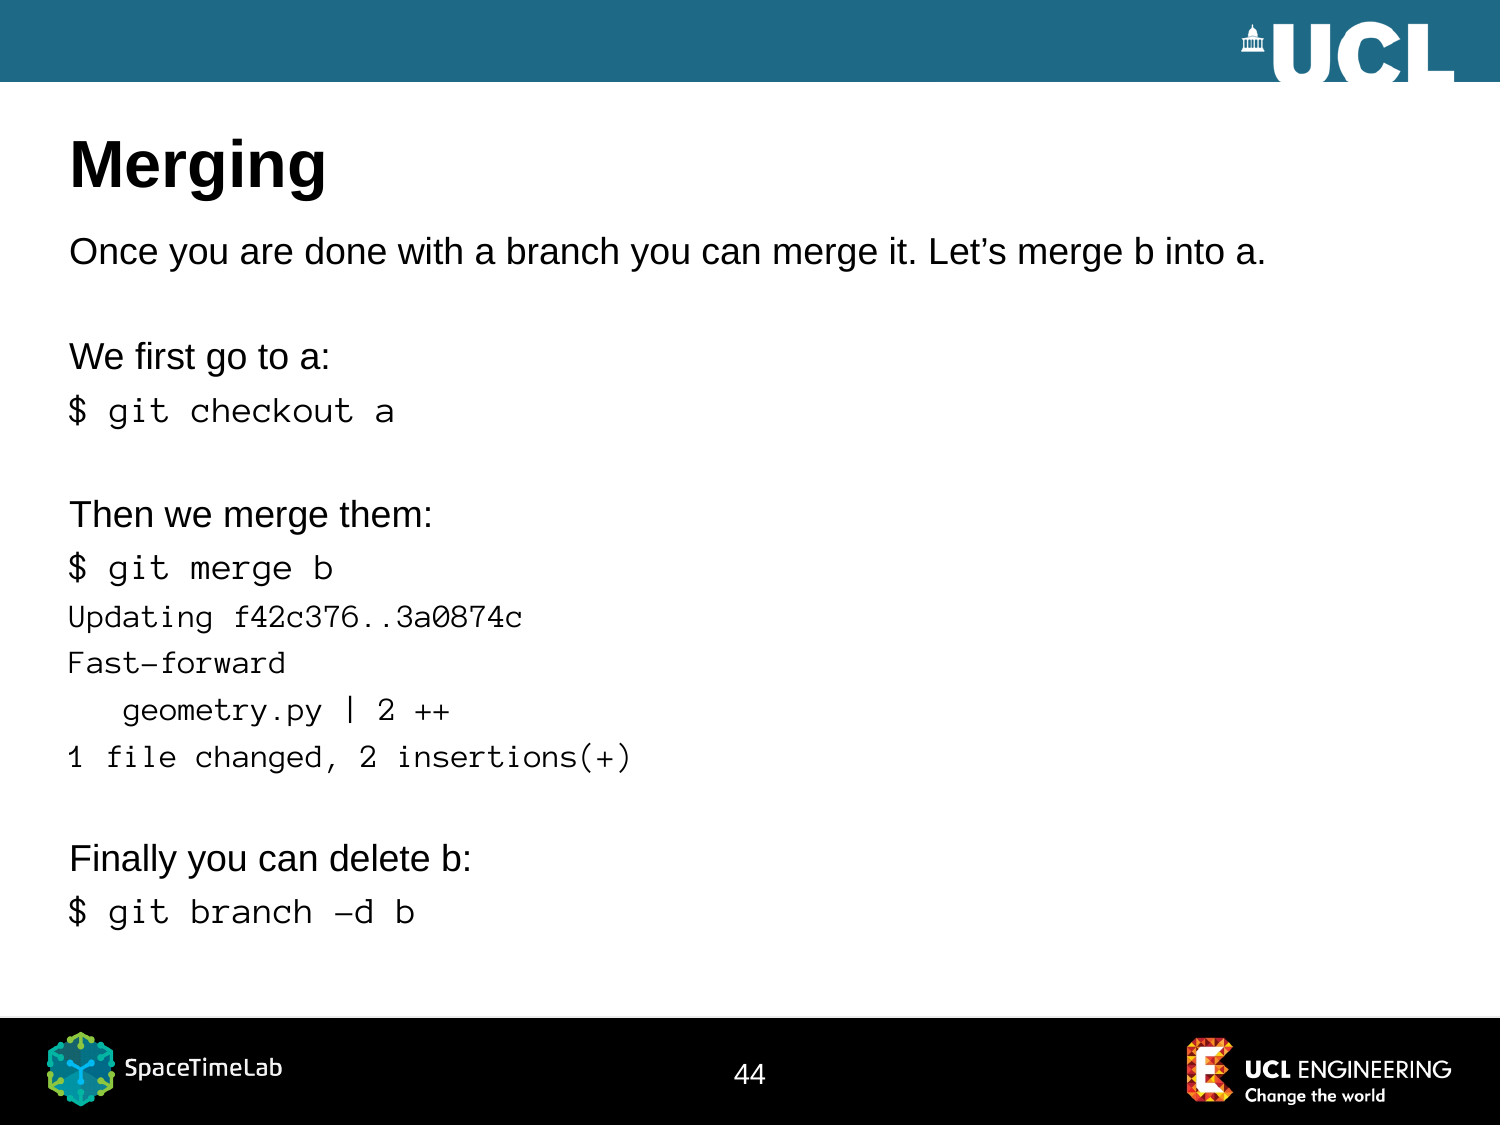

# Merging
Once you are done with a branch you can merge it. Let’s merge b into a.

We first go to a:
$ git checkout a

Then we merge them:
$ git merge b
Updating f42c376..3a0874c
Fast-forward
   geometry.py | 2 ++
1 file changed, 2 insertions(+)

Finally you can delete b:
$ git branch –d b
44